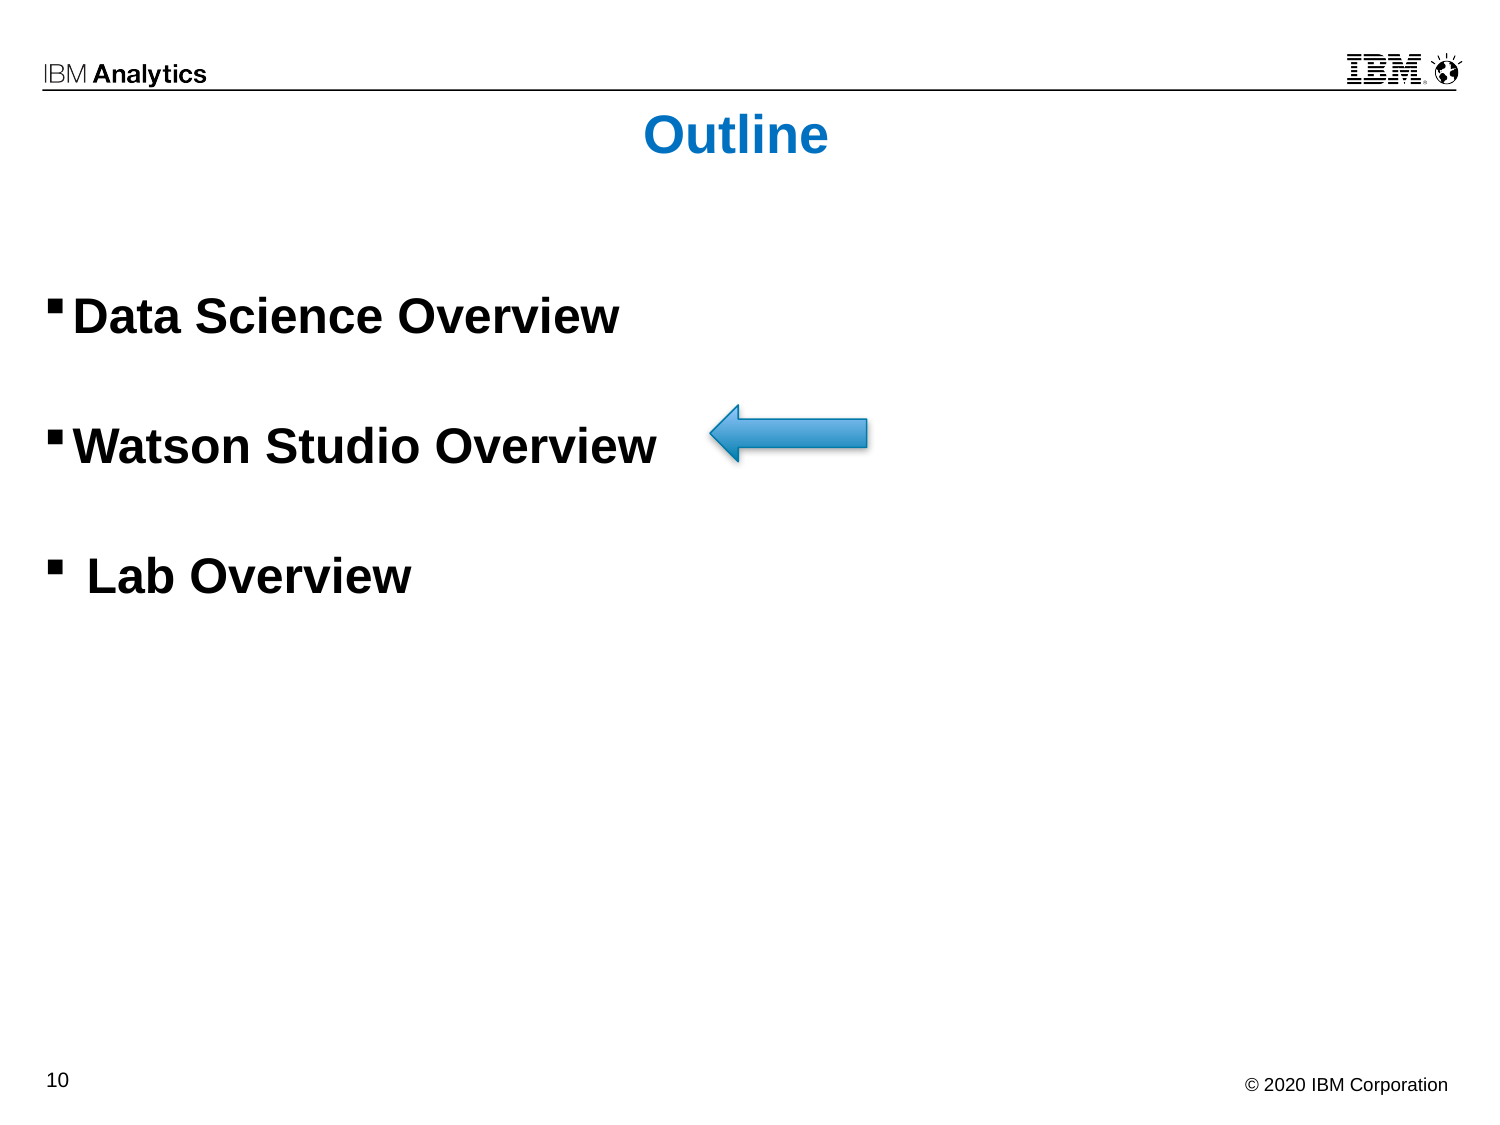

# Outline
Data Science Overview
Watson Studio Overview
 Lab Overview